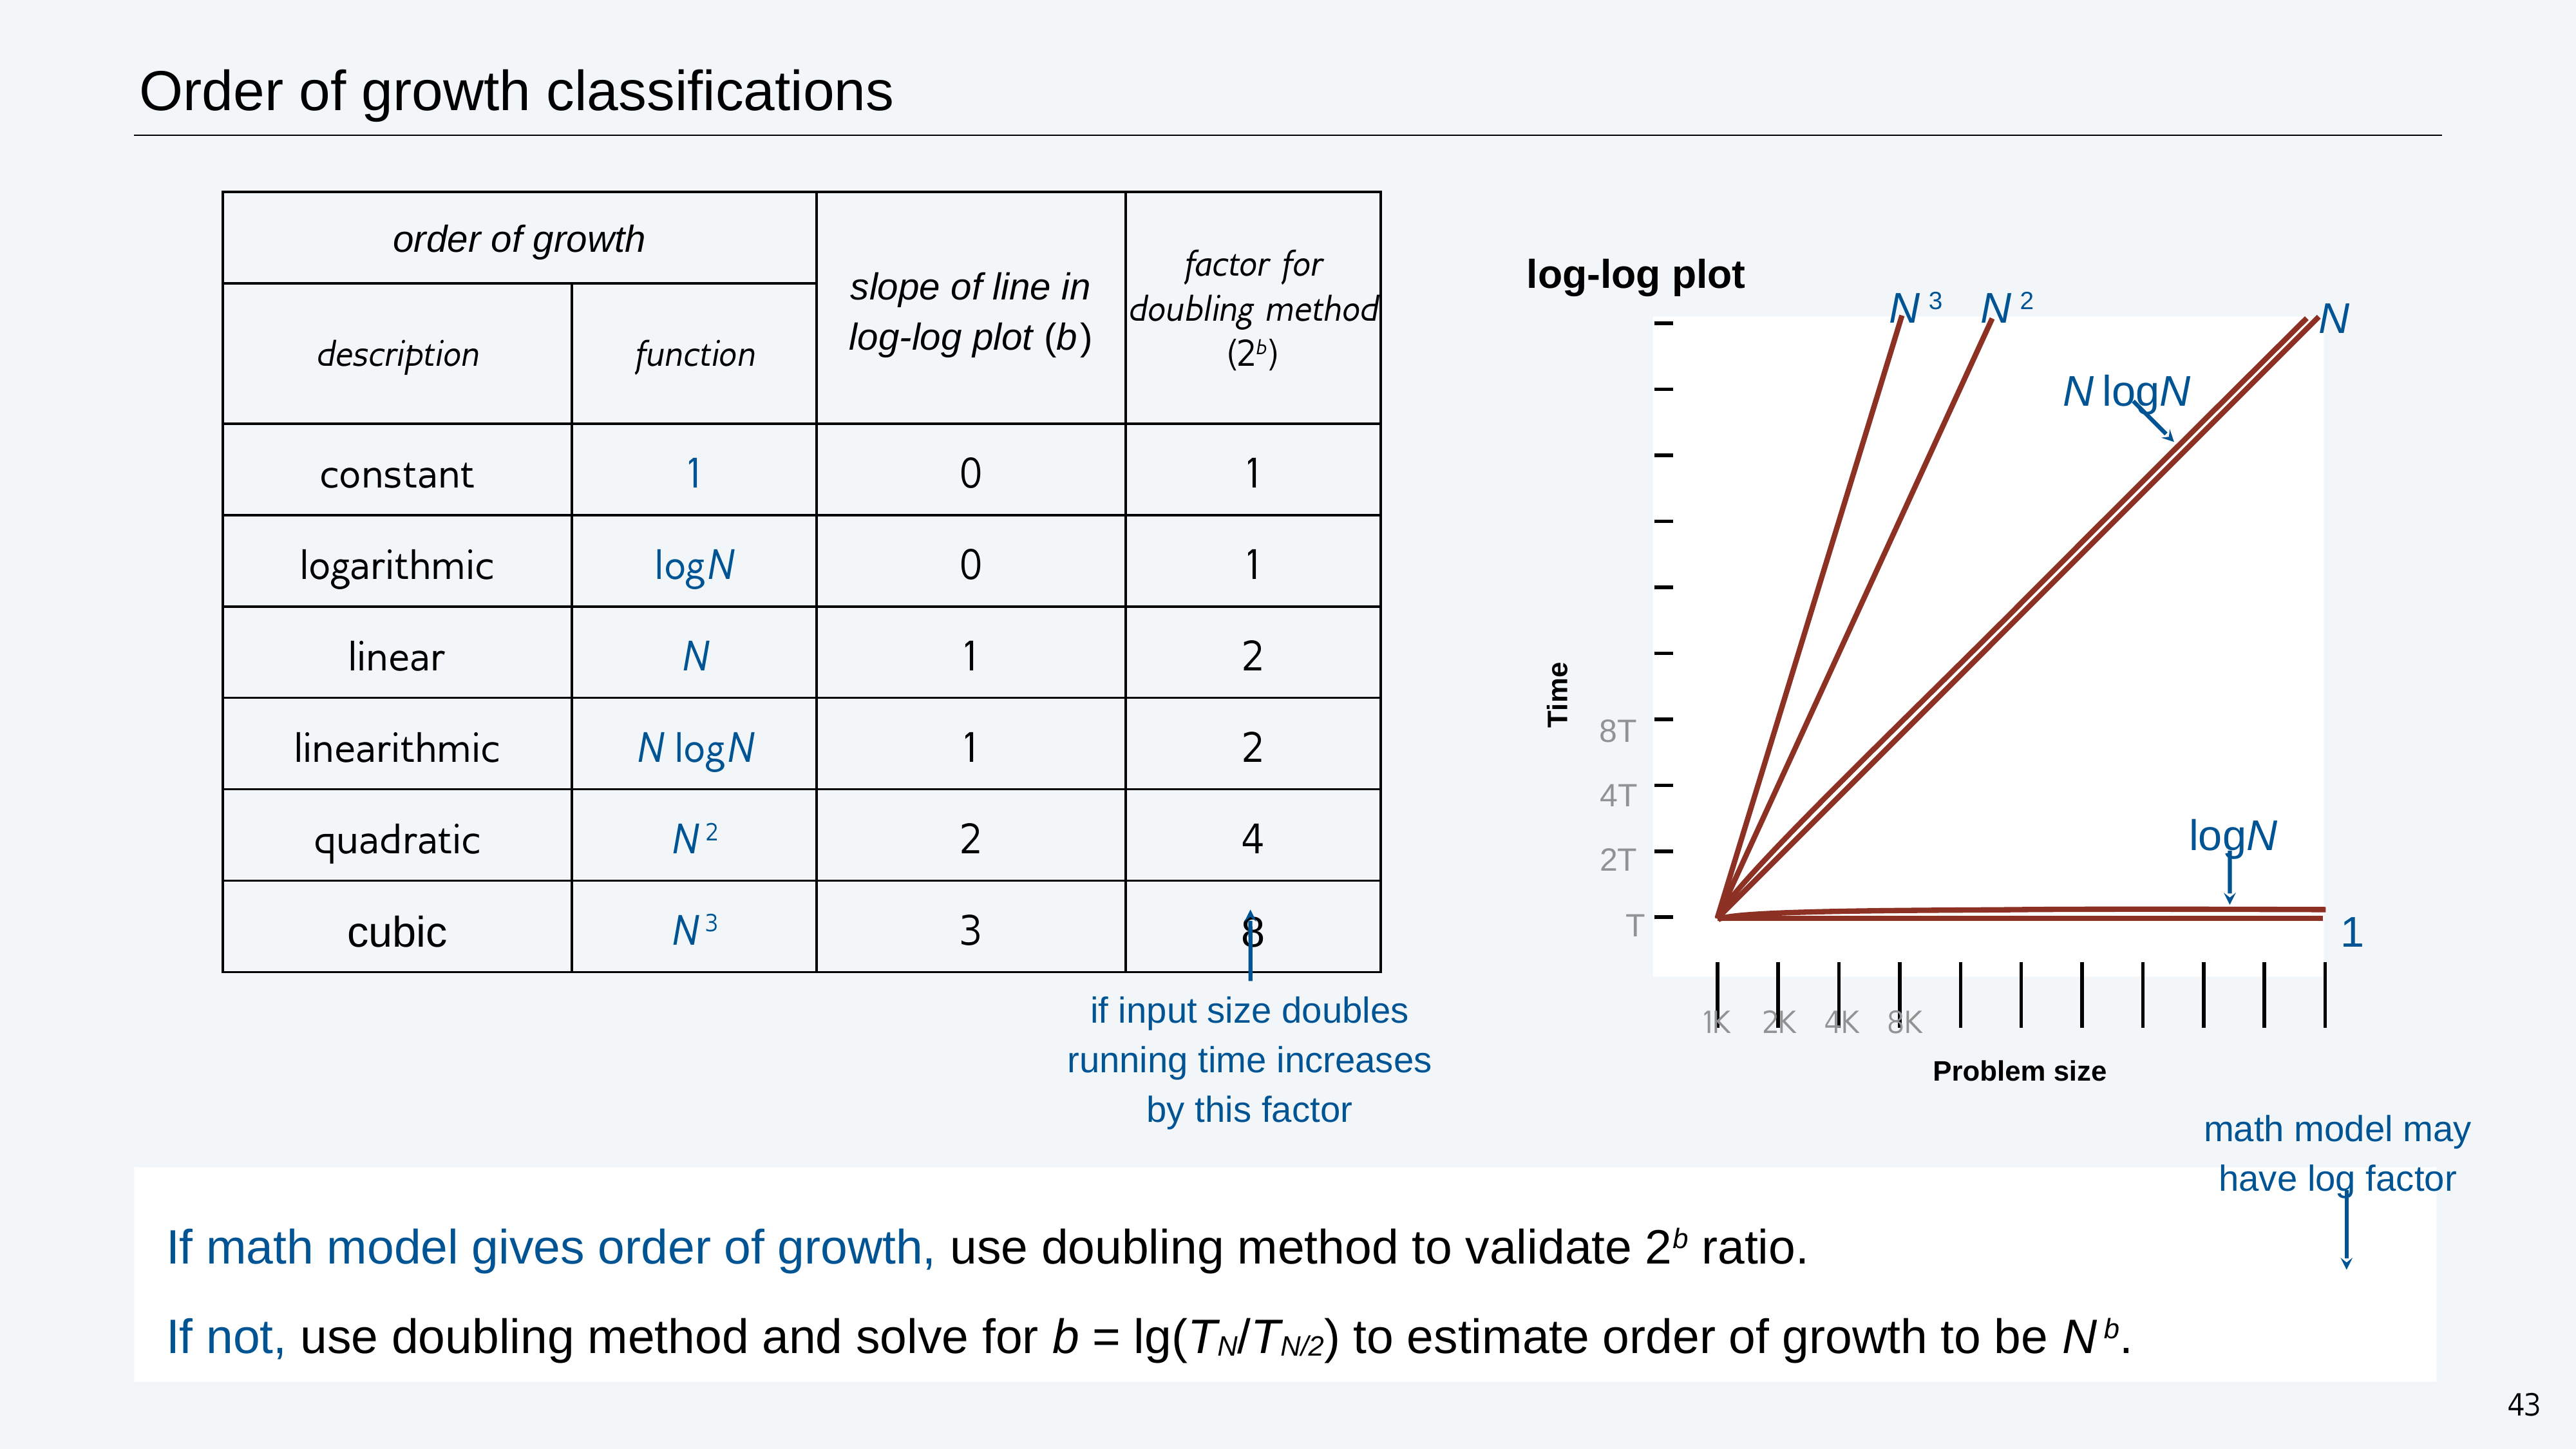

# Order of growth classifications
| order of growth |  | slope of line in log-log plot (b) | factor for doubling method (2b) |
| --- | --- | --- | --- |
| description | function |  |  |
| constant | 1 | 0 | 1 |
| logarithmic | logN | 0 | 1 |
| linear | N | 1 | 2 |
| linearithmic | N logN | 1 | 2 |
| quadratic | N2 | 2 | 4 |
| cubic | N3 | 3 | 8 |
log-log plot
N3
N2
N

|  |
| --- |
|  |
|  |
|  |
|  |
|  |
|  |
|  |
|  |
NlogN

Time
8T
4T
logN
2T

1
T

|  |  |  |  |  |  |  |  |  |  |
| --- | --- | --- | --- | --- | --- | --- | --- | --- | --- |
|  | 1K | 2K | 4K | 8K |  |  |  |  |
| --- | --- | --- | --- | --- | --- | --- | --- | --- |
Problem size

if input size doubles
running time increases
by this factor
math model may
have log factor

If math model gives order of growth, use doubling method to validate 2b ratio.
If not, use doubling method and solve for b = lg(TN/TN/2) to estimate order of growth to be Nb.
43